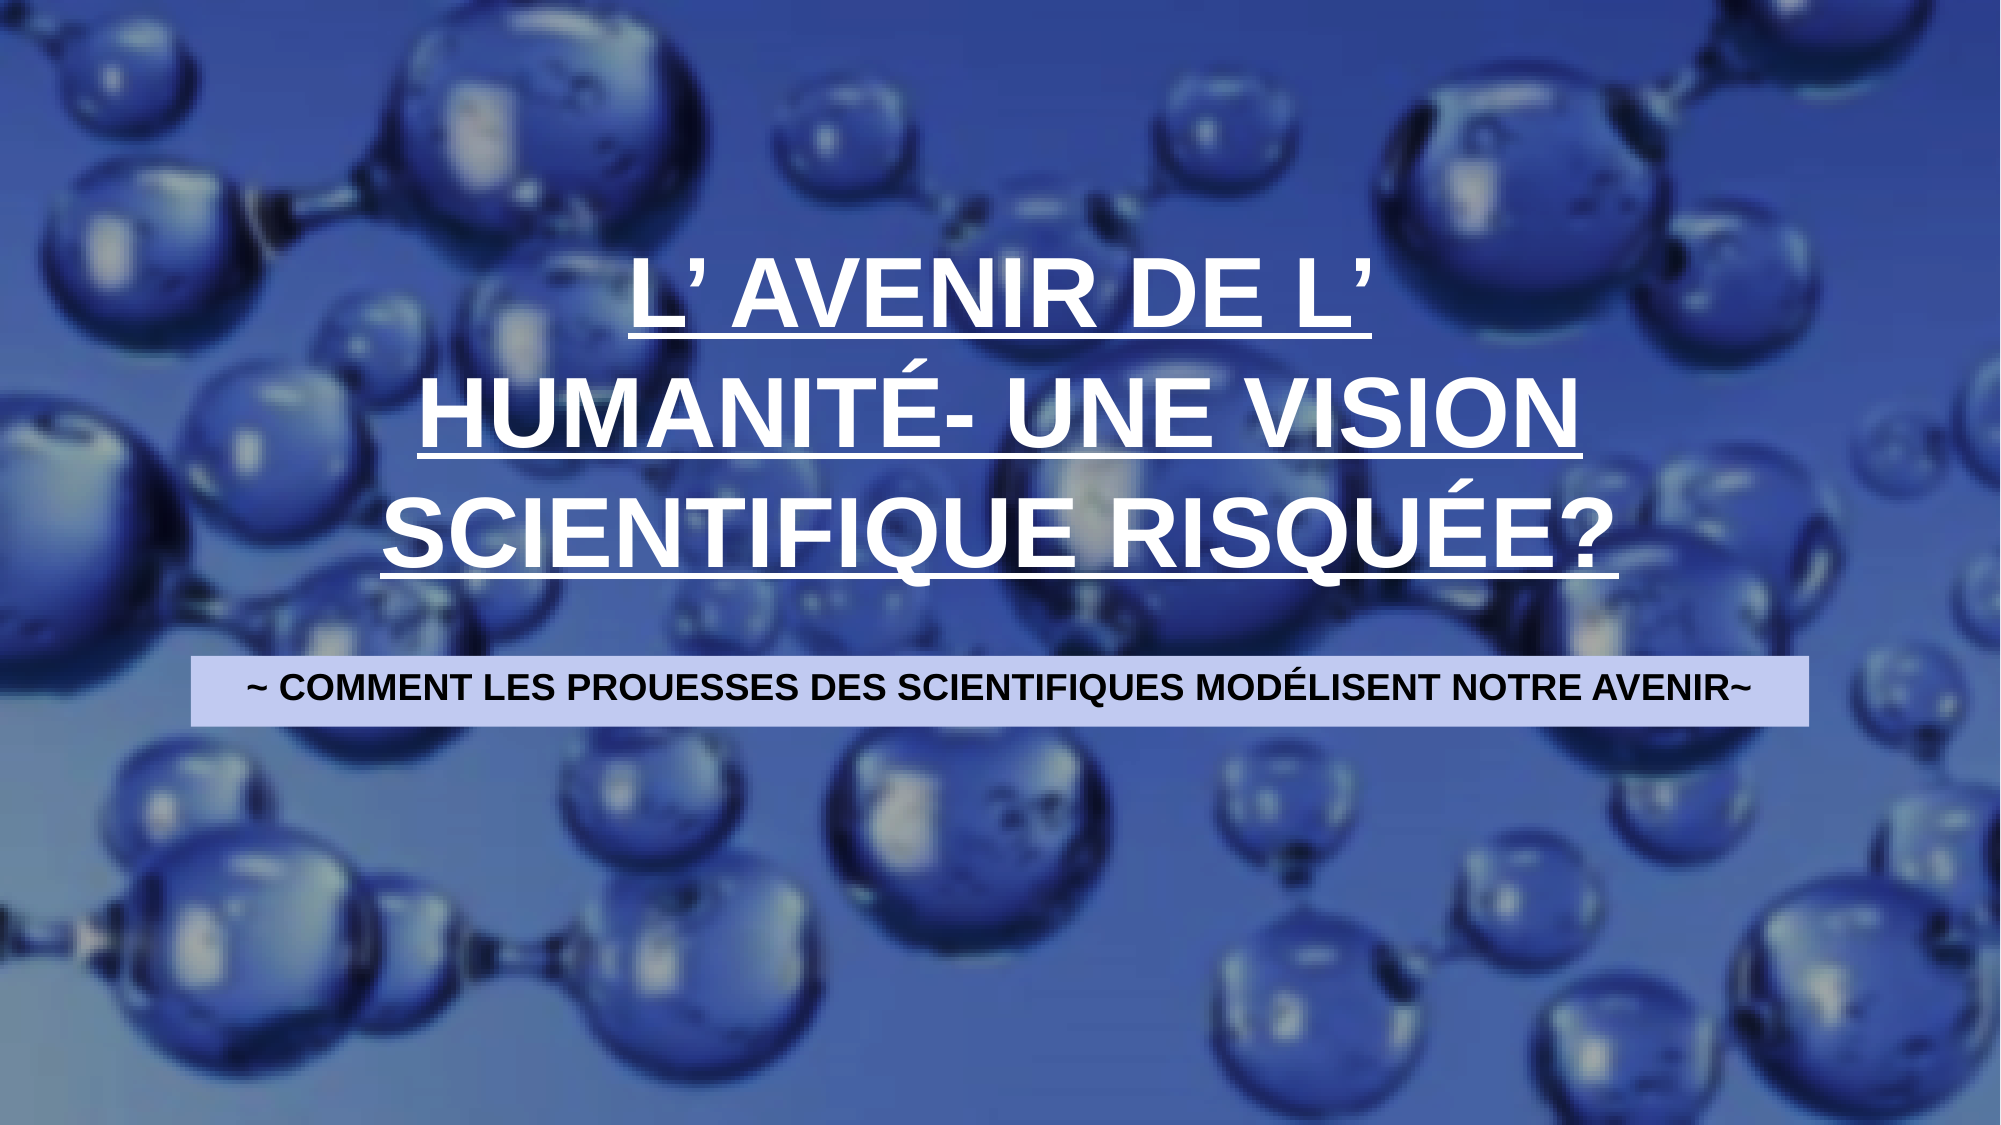

# L’ avenir de l’ humanitÉ- une vision scientifique risquée?
~ Comment les prouesses des scientifiques modÉlisent notre avenir~